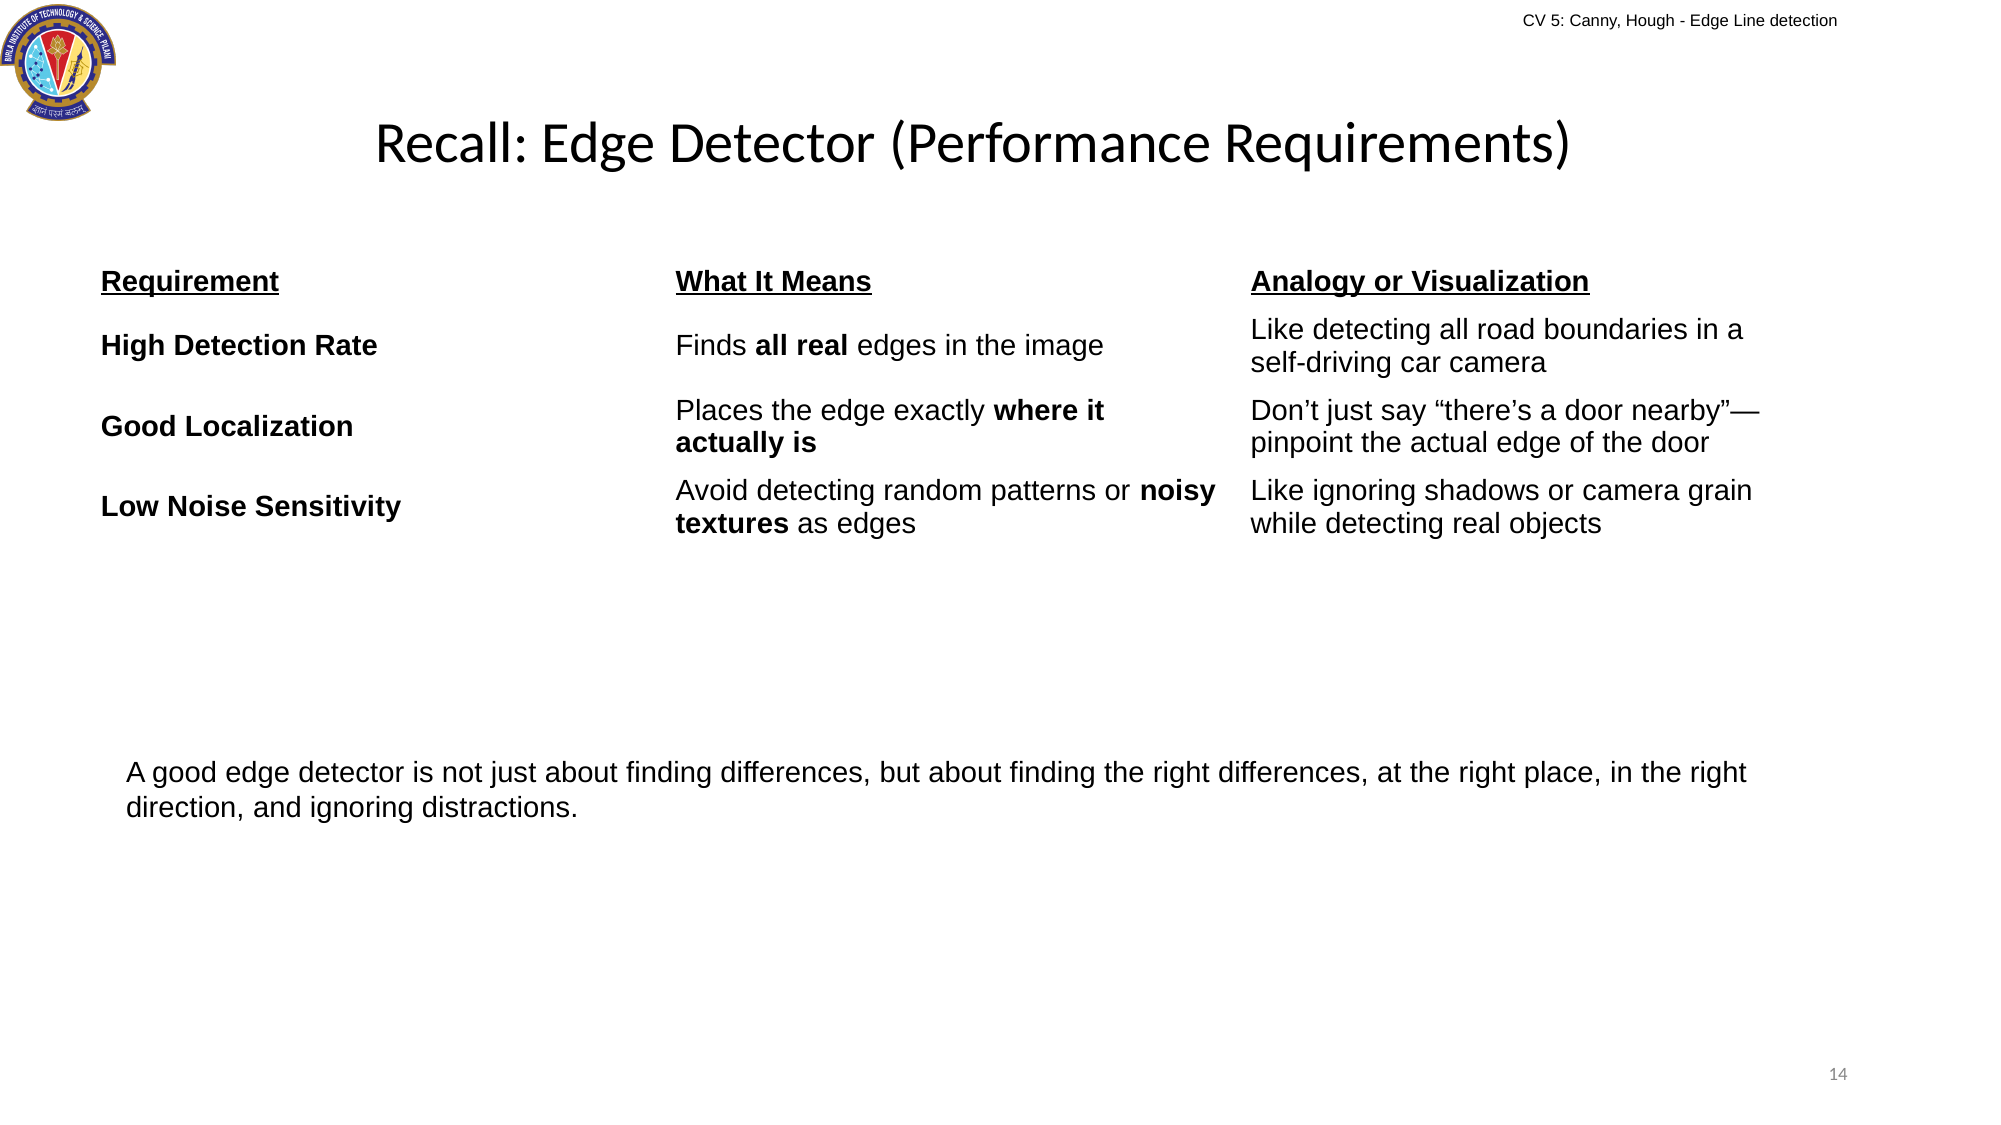

# Recall: Edge Detector (Performance Requirements)
| Requirement | What It Means | Analogy or Visualization |
| --- | --- | --- |
| High Detection Rate | Finds all real edges in the image | Like detecting all road boundaries in a self-driving car camera |
| Good Localization | Places the edge exactly where it actually is | Don’t just say “there’s a door nearby”—pinpoint the actual edge of the door |
| Low Noise Sensitivity | Avoid detecting random patterns or noisy textures as edges | Like ignoring shadows or camera grain while detecting real objects |
A good edge detector is not just about finding differences, but about finding the right differences, at the right place, in the right direction, and ignoring distractions.
14